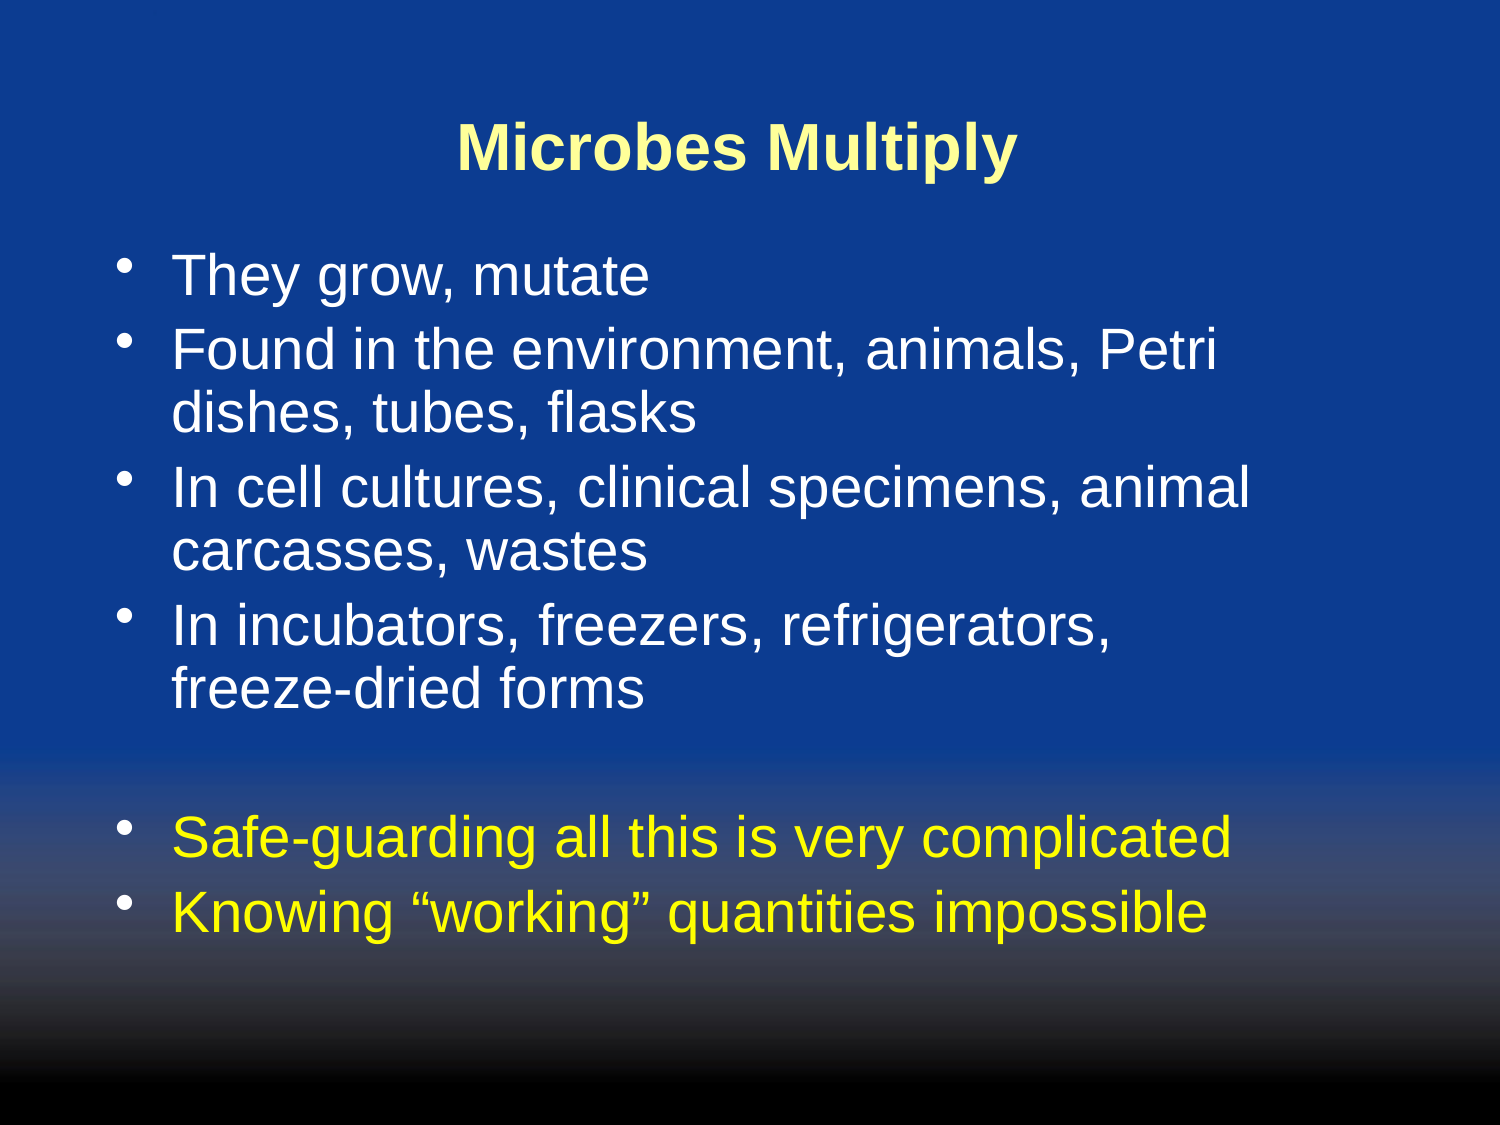

# Microbes Multiply
They grow, mutate
Found in the environment, animals, Petri dishes, tubes, flasks
In cell cultures, clinical specimens, animal carcasses, wastes
In incubators, freezers, refrigerators, freeze-dried forms

Safe-guarding all this is very complicated
Knowing “working” quantities impossible